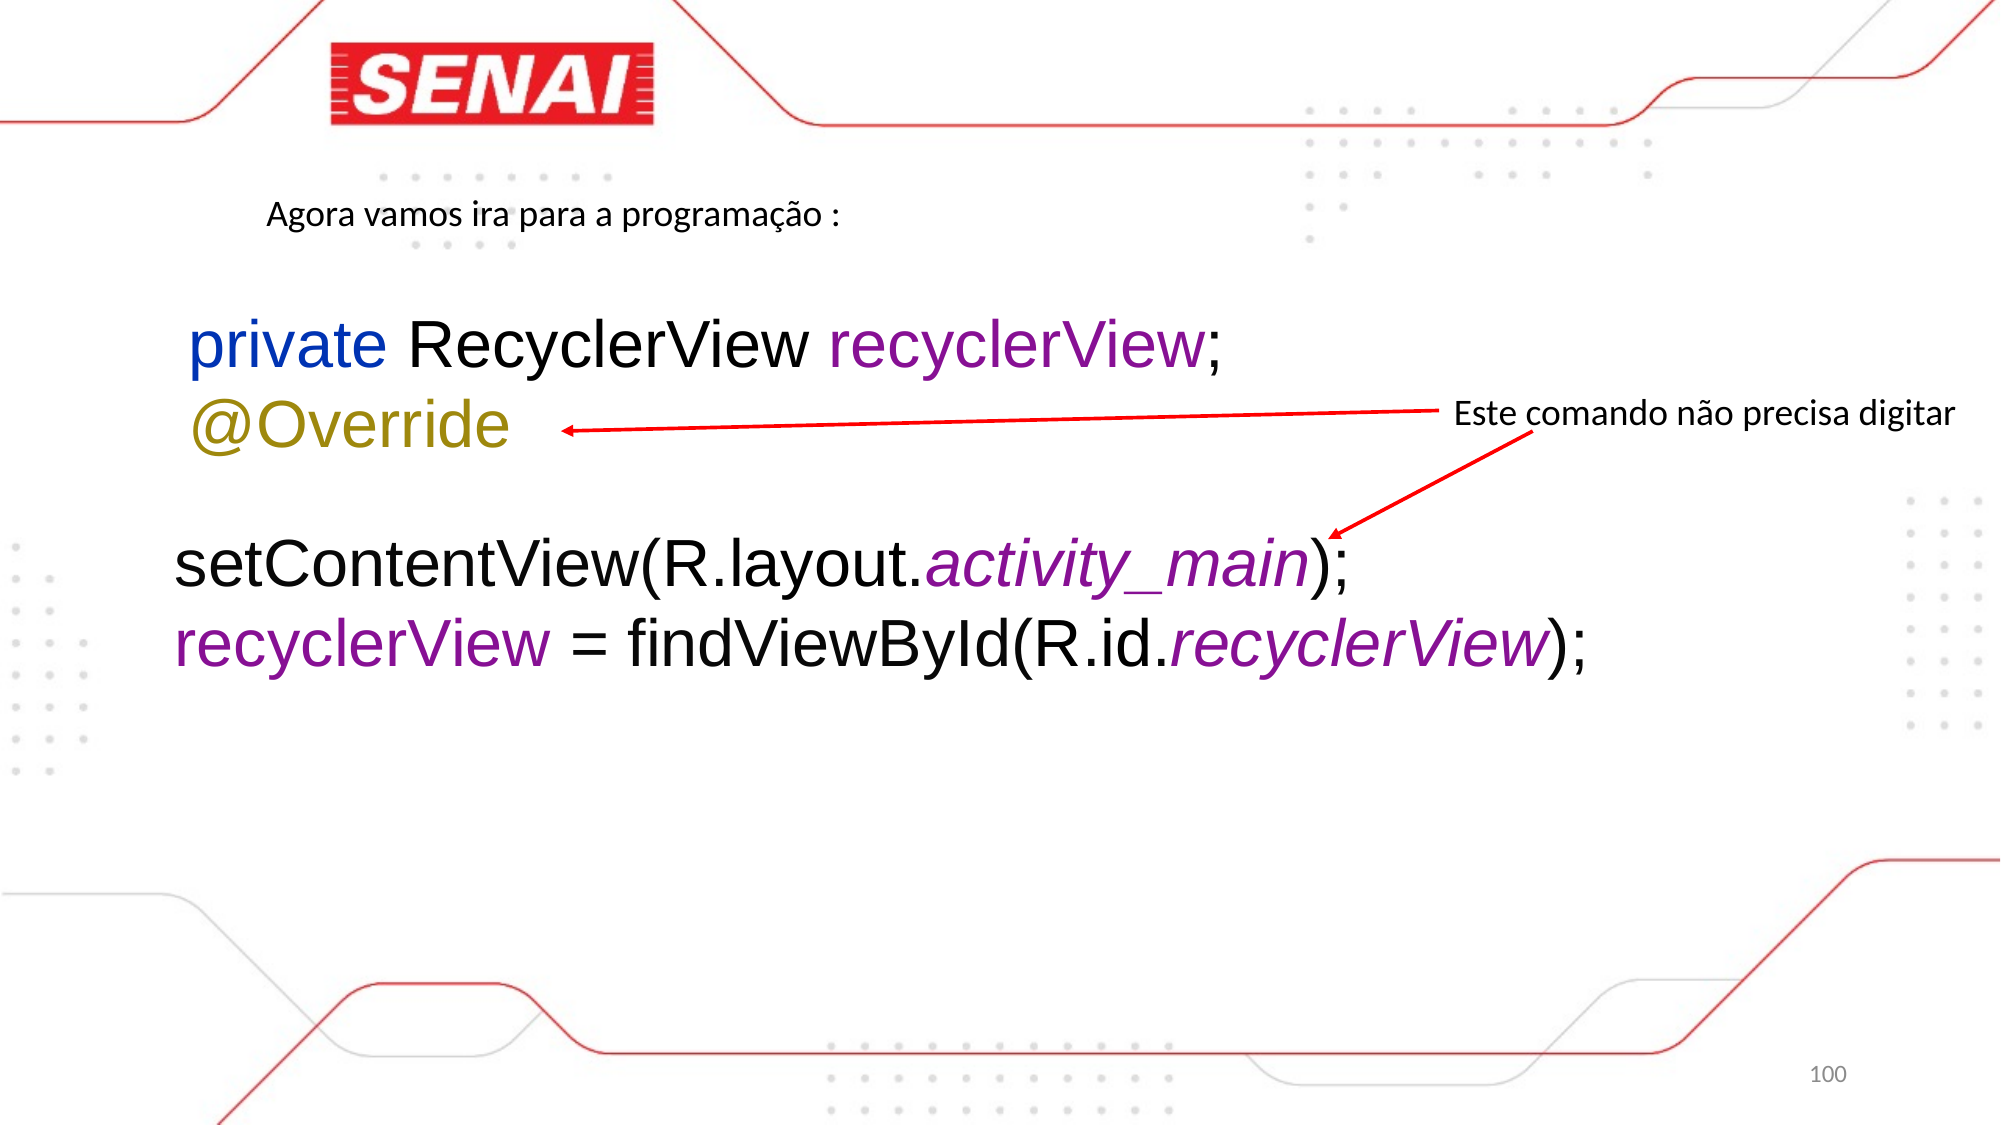

Agora vamos ira para a programação :

private RecyclerView recyclerView;
@Override
Este comando não precisa digitar
setContentView(R.layout.activity_main);
recyclerView = findViewById(R.id.recyclerView);
100